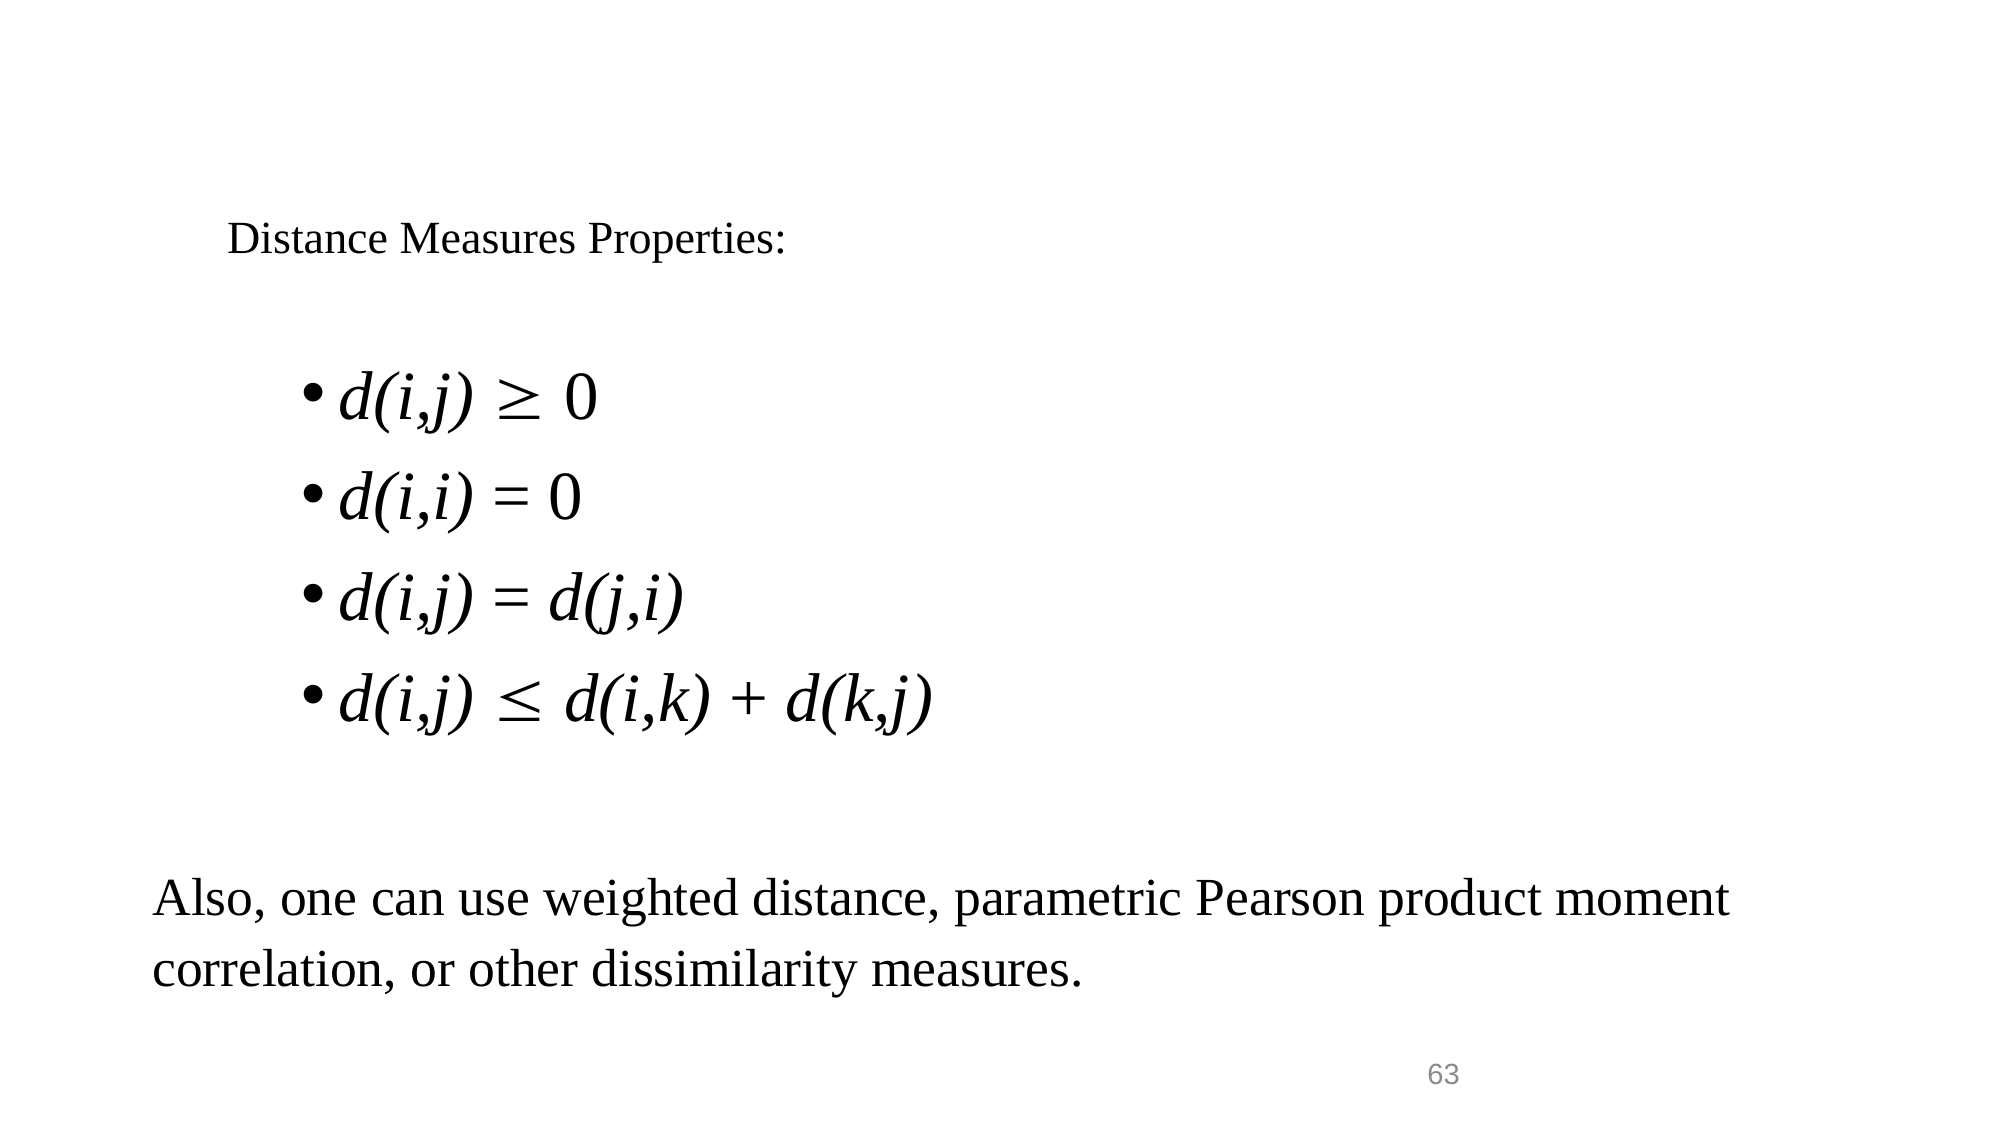

Distance Measures Properties:

d(i,j) ≥ 0
d(i,i) = 0
d(i,j) = d(j,i)
d(i,j) ≤ d(i,k) + d(k,j)

Also, one can use weighted distance, parametric Pearson product moment correlation, or other dissimilarity measures.
63